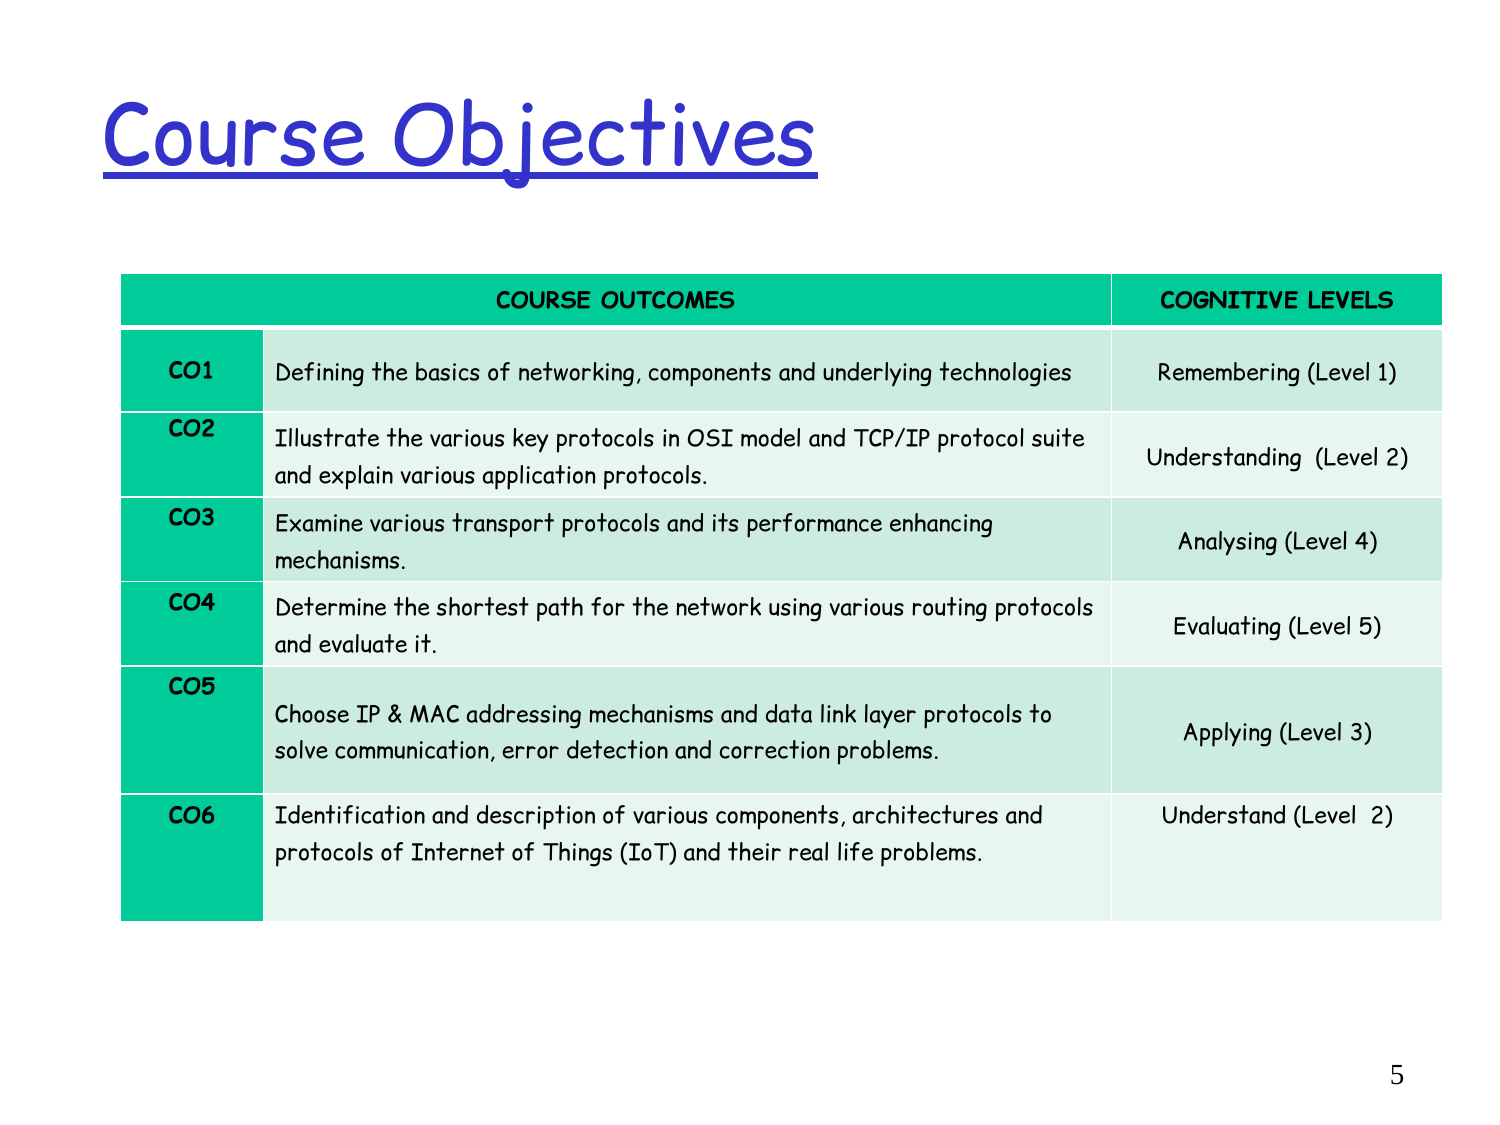

# Course Objectives
| COURSE OUTCOMES |  | COGNITIVE LEVELS |
| --- | --- | --- |
| CO1 | Defining the basics of networking, components and underlying technologies | Remembering (Level 1) |
| CO2 | Illustrate the various key protocols in OSI model and TCP/IP protocol suite and explain various application protocols. | Understanding (Level 2) |
| CO3 | Examine various transport protocols and its performance enhancing mechanisms. | Analysing (Level 4) |
| CO4 | Determine the shortest path for the network using various routing protocols and evaluate it. | Evaluating (Level 5) |
| CO5 | Choose IP & MAC addressing mechanisms and data link layer protocols to solve communication, error detection and correction problems. | Applying (Level 3) |
| CO6 | Identification and description of various components, architectures and protocols of Internet of Things (IoT) and their real life problems. | Understand (Level 2) |
5